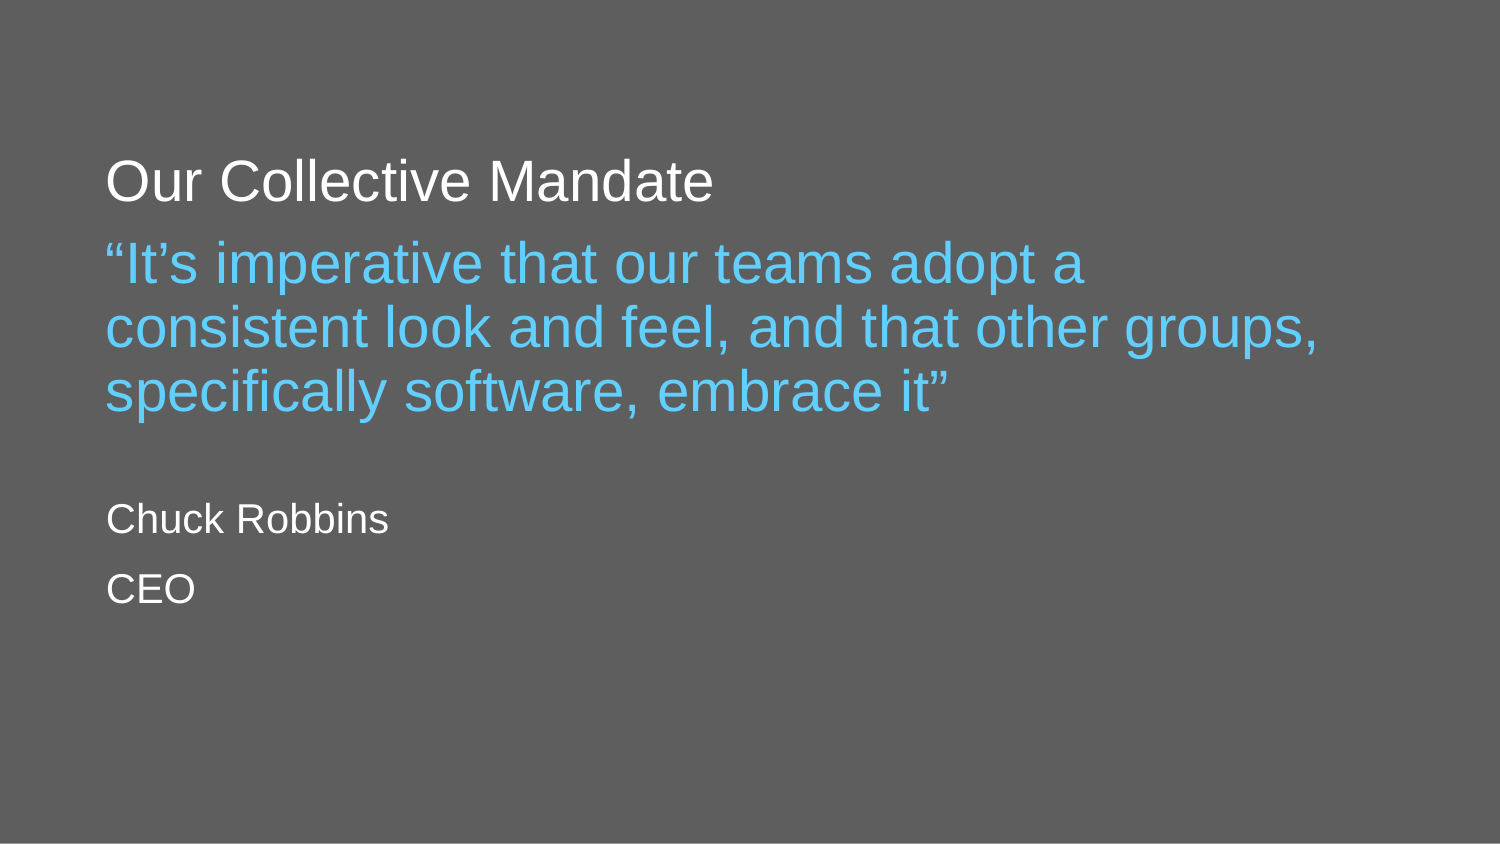

Our Collective Mandate
“It’s imperative that our teams adopt a consistent look and feel, and that other groups, specifically software, embrace it”
Chuck Robbins
CEO